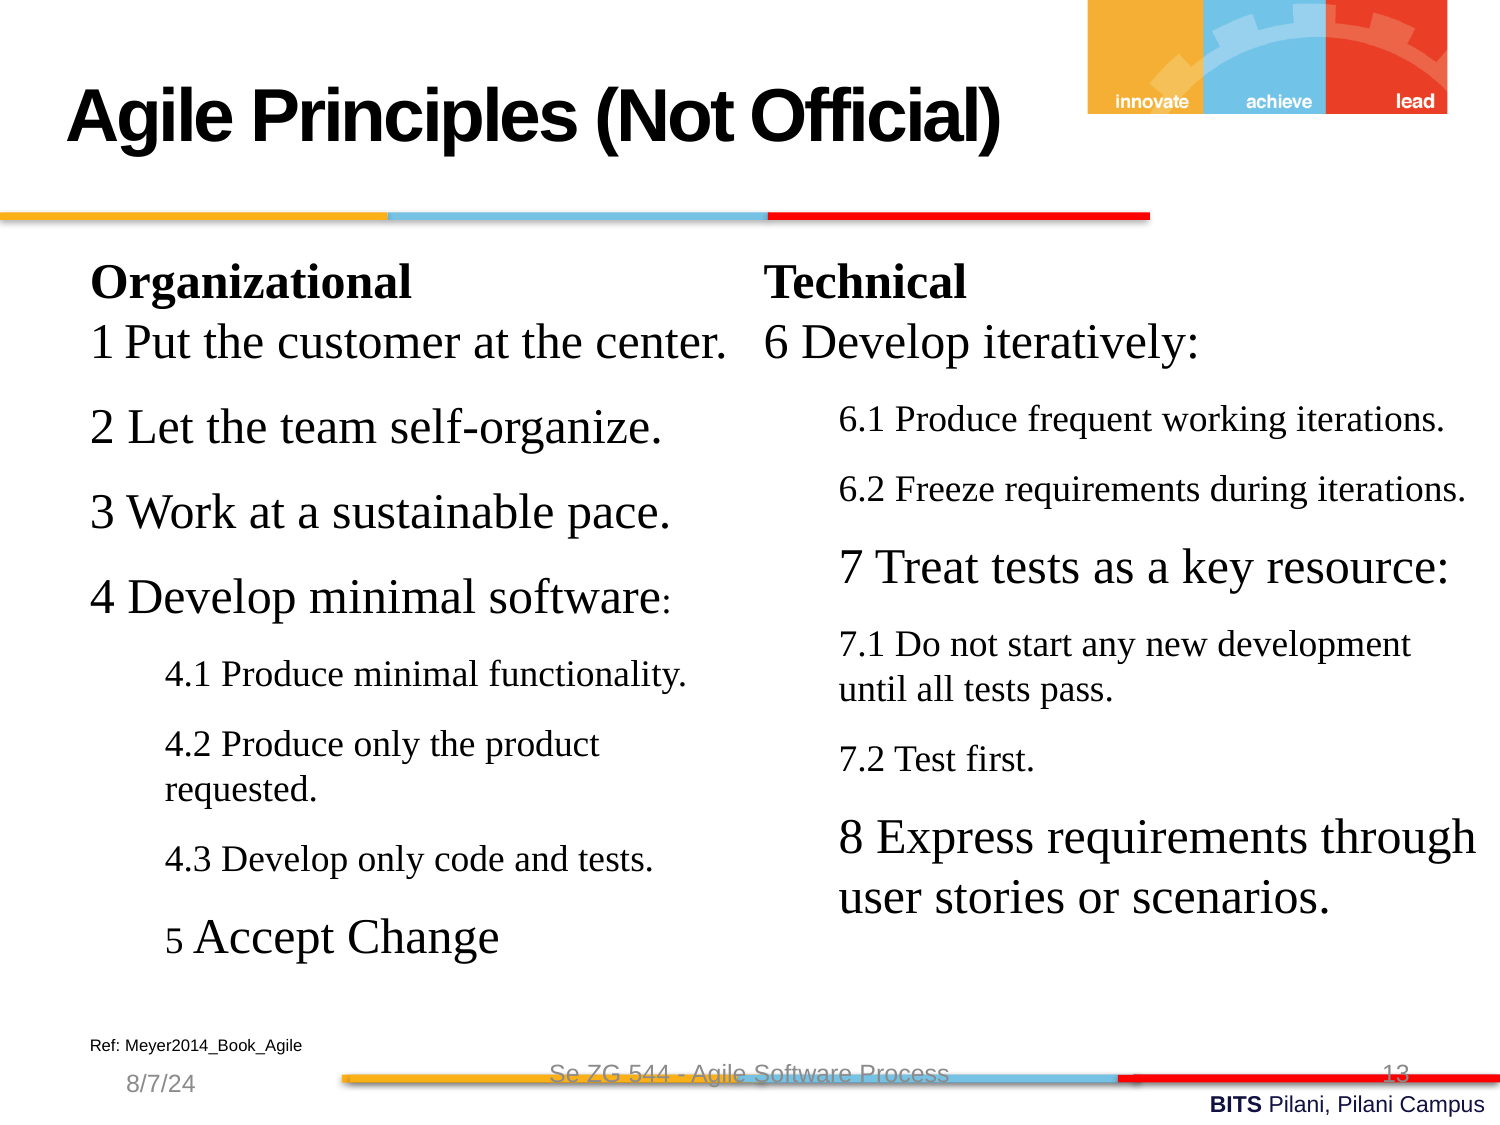

Agile Principles (Not Official)

Organizational
1 Put the customer at the center.
2 Let the team self-organize.
3 Work at a sustainable pace.
4 Develop minimal software:
4.1 Produce minimal functionality.
4.2 Produce only the product requested.
4.3 Develop only code and tests.
5 Accept Change
Technical
6 Develop iteratively:
6.1 Produce frequent working iterations.
6.2 Freeze requirements during iterations.
7 Treat tests as a key resource:
7.1 Do not start any new development until all tests pass.
7.2 Test first.
8 Express requirements through user stories or scenarios.
Ref: Meyer2014_Book_Agile
Se ZG 544 - Agile Software Process
13
8/7/24